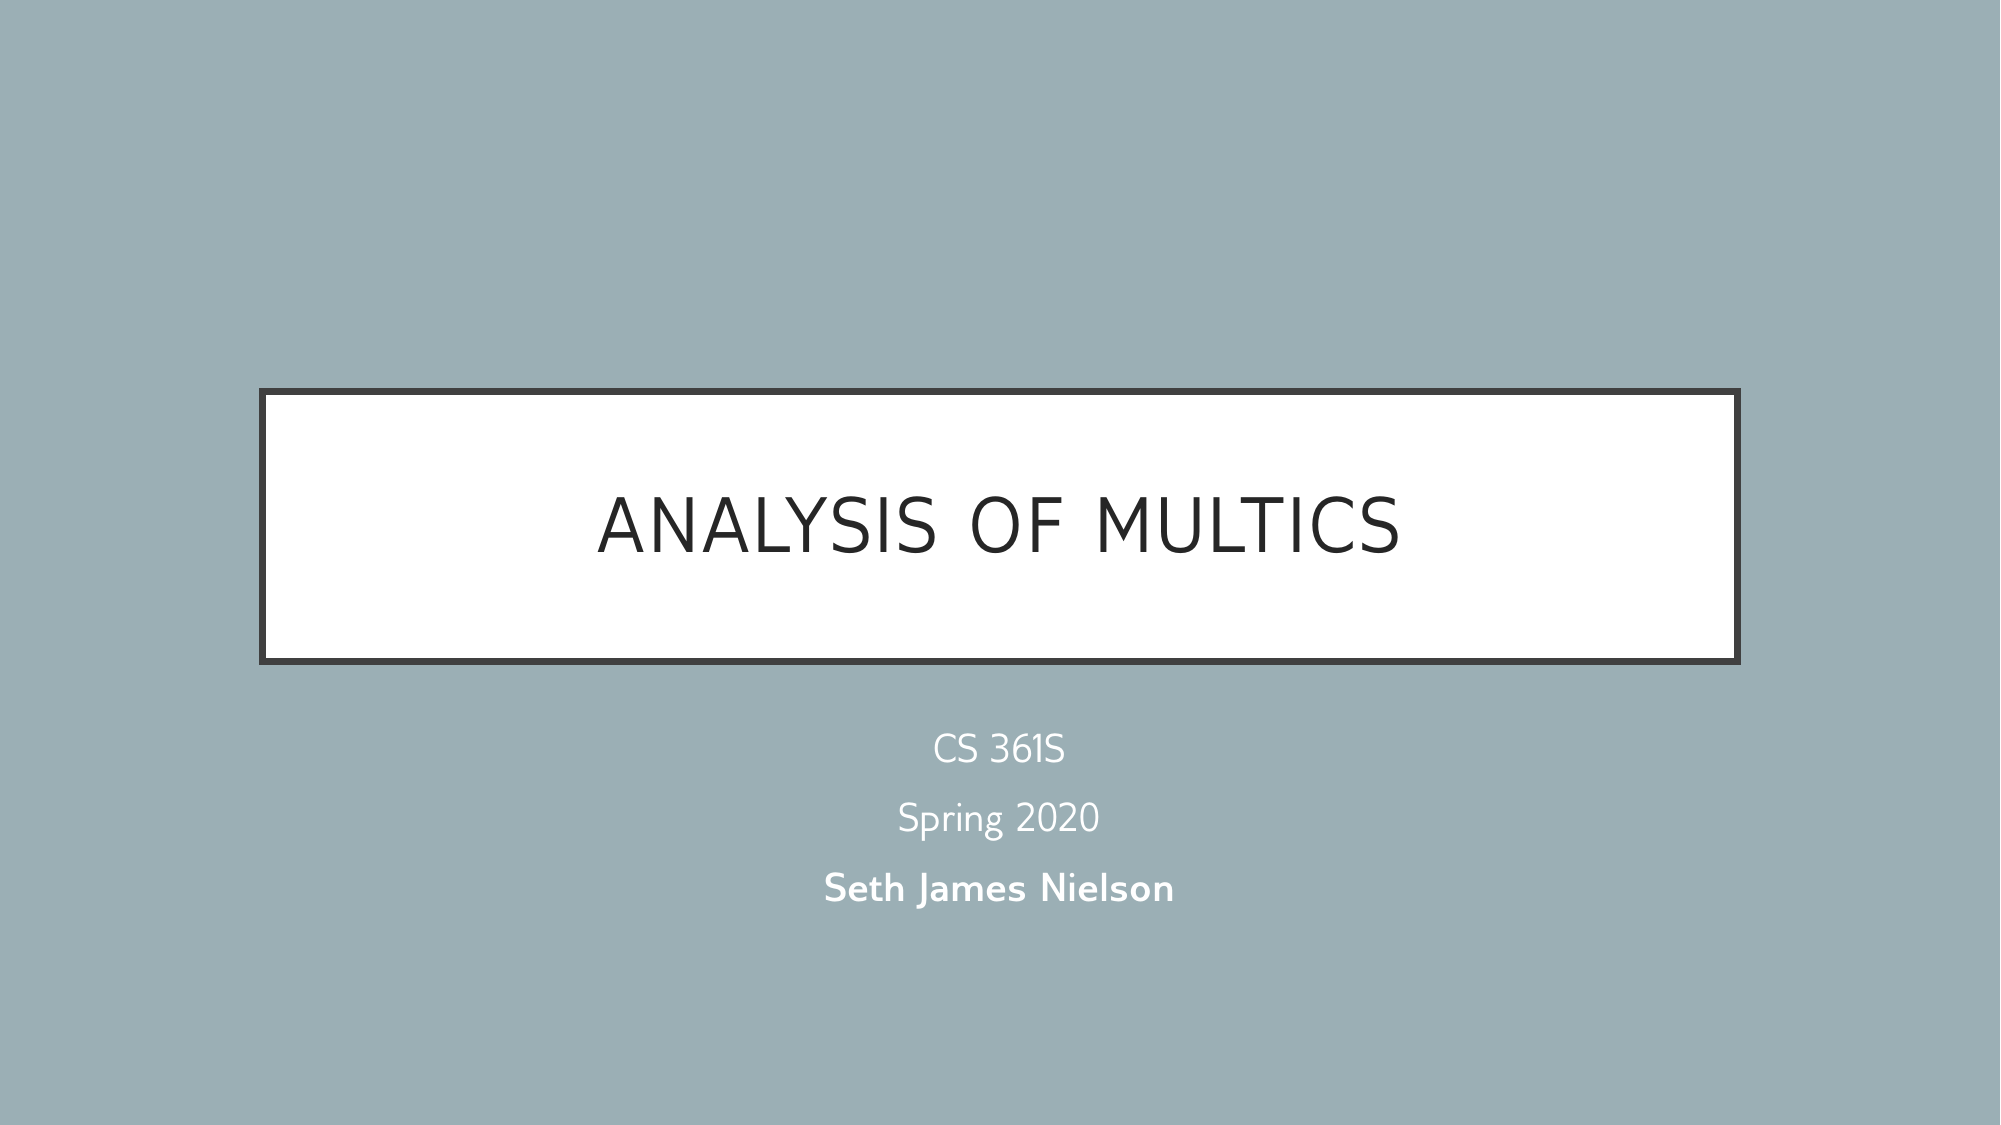

# Analysis of Multics
CS 361S
Spring 2020
Seth James Nielson